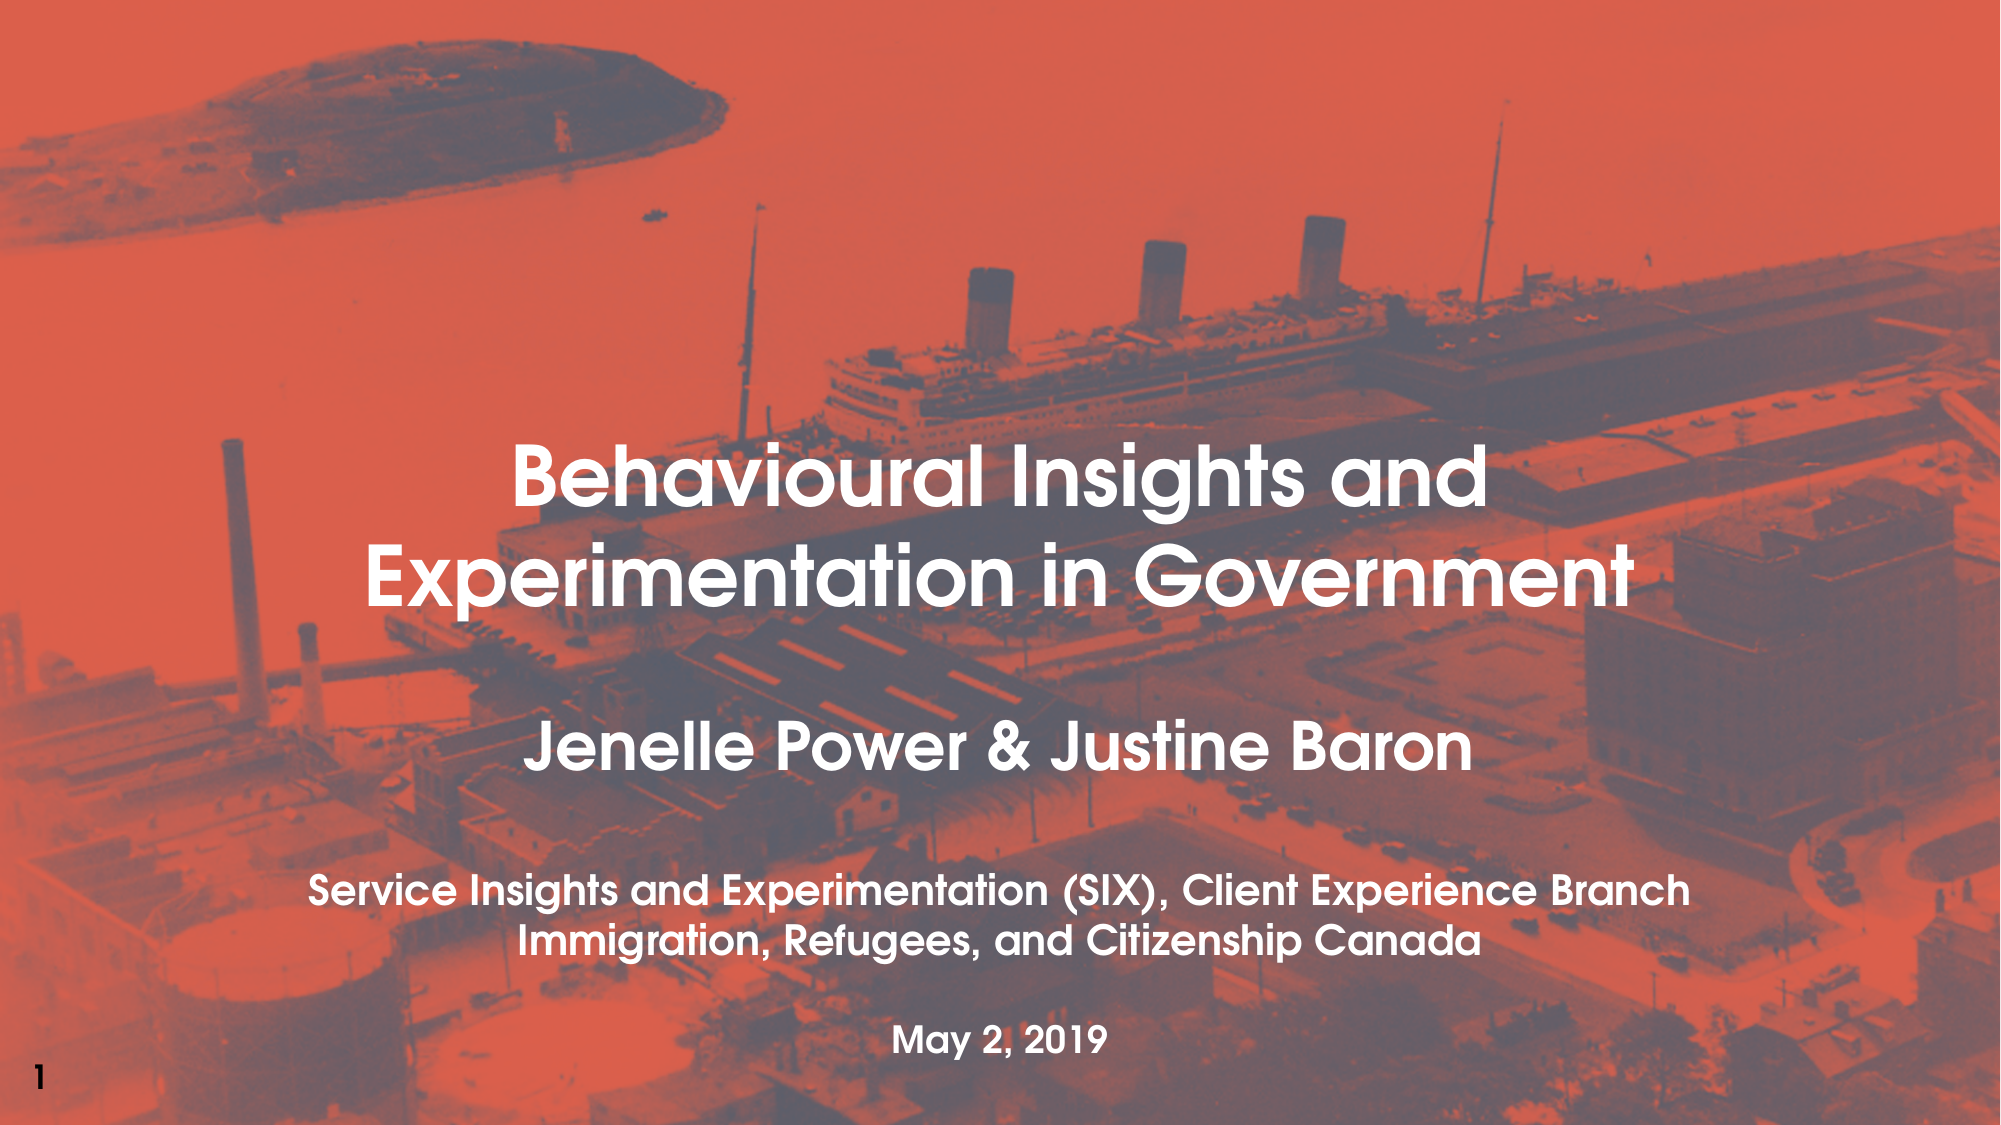

Behavioural Insights and Experimentation in Government

Jenelle Power & Justine Baron

Service Insights and Experimentation (SIX), Client Experience Branch
Immigration, Refugees, and Citizenship Canada

May 2, 2019